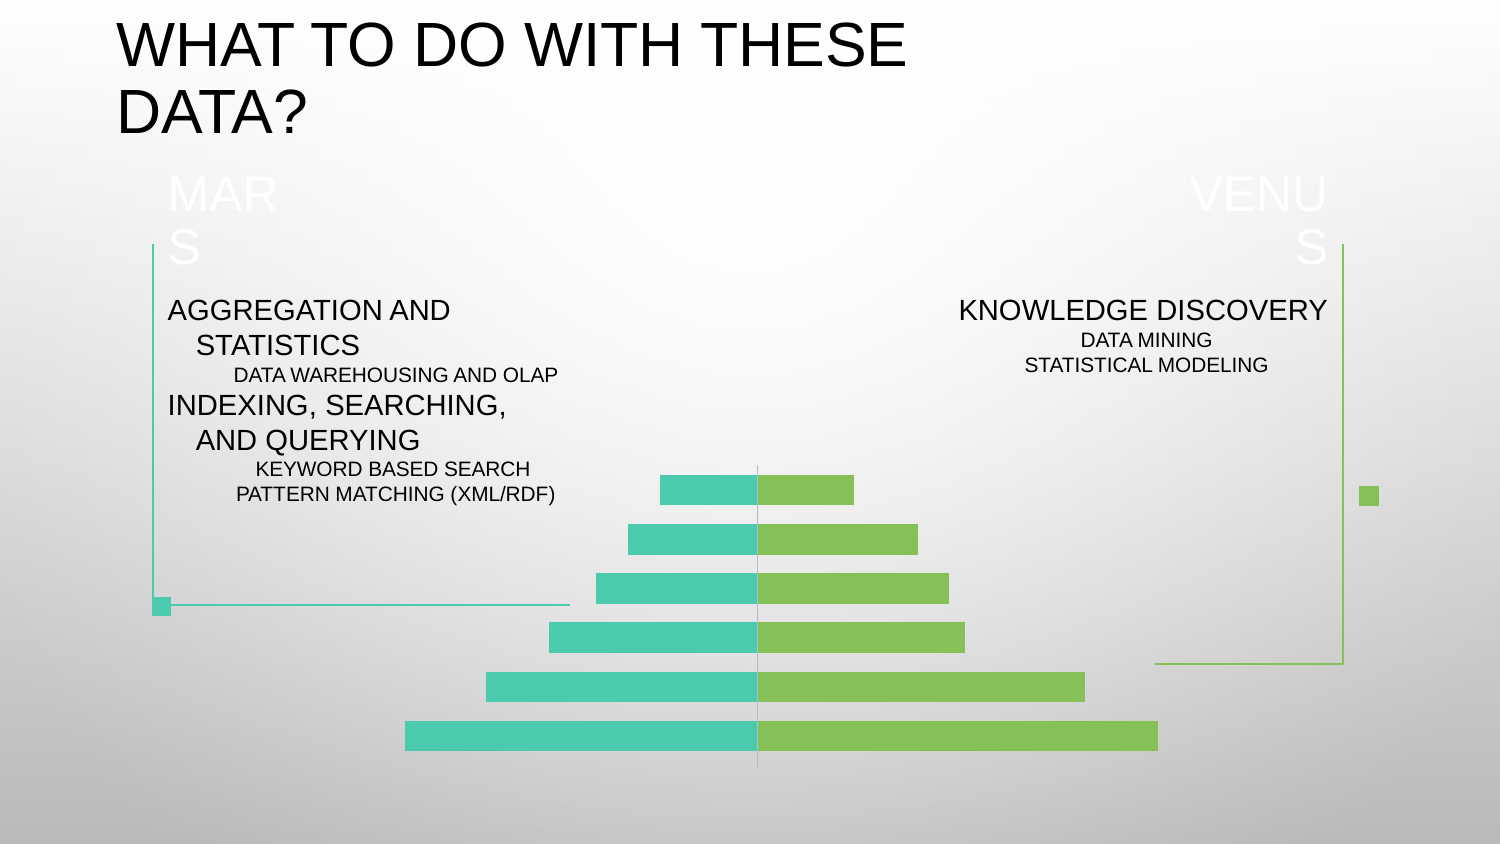

What To Do With These Data?
VENUS
# MARS
Aggregation and Statistics
Data warehousing and OLAP
Indexing, Searching, and Querying
Keyword based search
Pattern matching (XML/RDF)

Knowledge discovery
Data Mining
Statistical Modeling